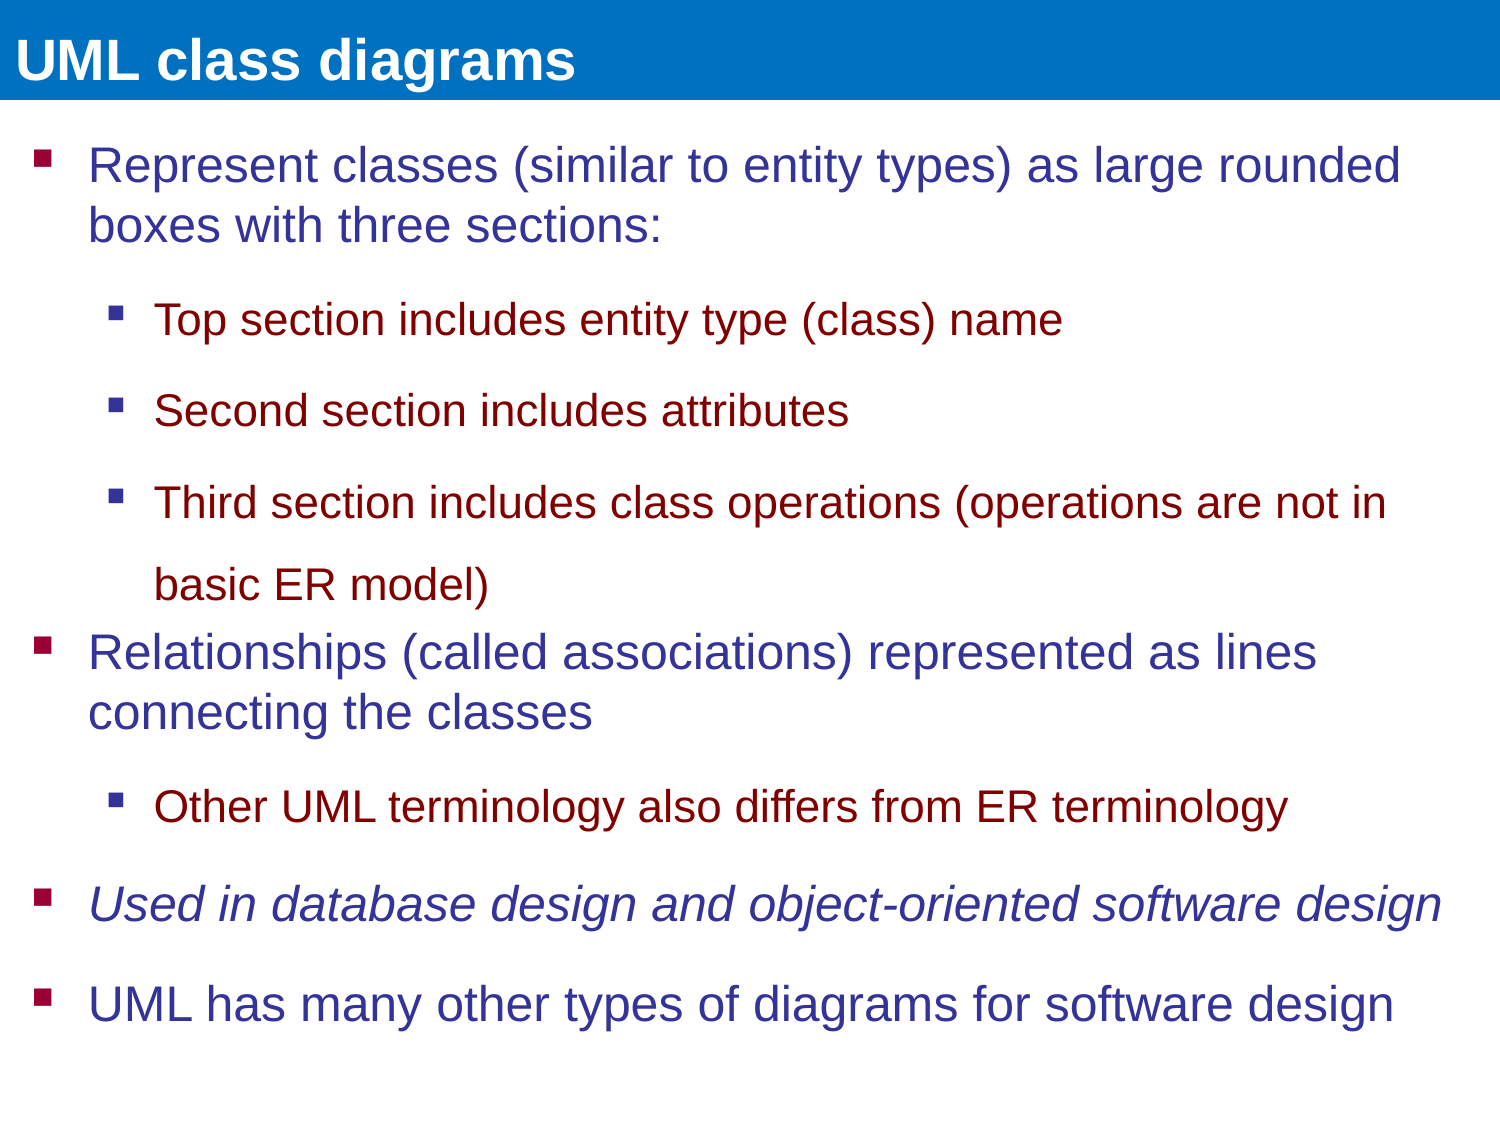

# UML class diagrams
Represent classes (similar to entity types) as large rounded boxes with three sections:
Top section includes entity type (class) name
Second section includes attributes
Third section includes class operations (operations are not in basic ER model)
Relationships (called associations) represented as lines connecting the classes
Other UML terminology also differs from ER terminology
Used in database design and object-oriented software design
UML has many other types of diagrams for software design